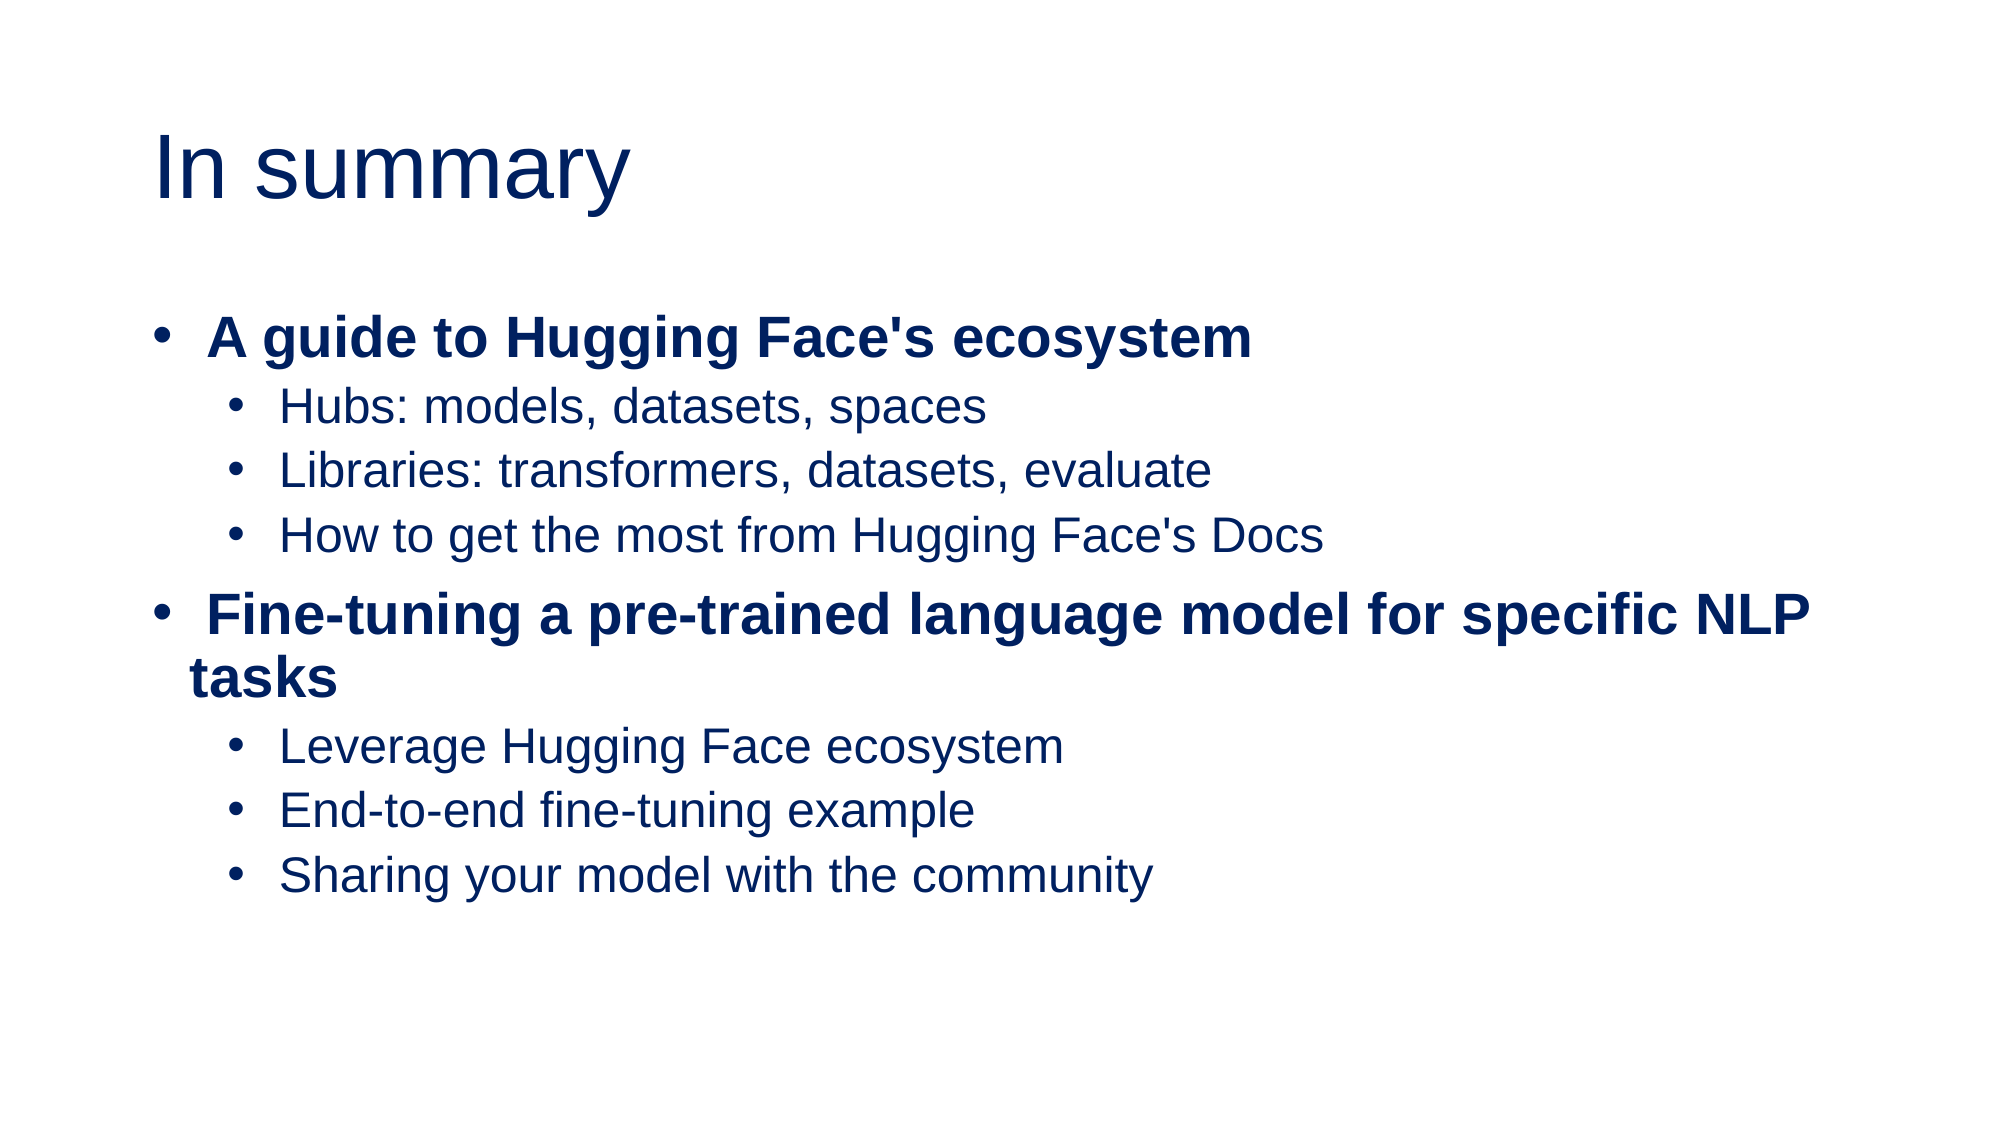

# In summary
 A guide to Hugging Face's ecosystem
 Hubs: models, datasets, spaces
 Libraries: transformers, datasets, evaluate
 How to get the most from Hugging Face's Docs
 Fine-tuning a pre-trained language model for specific NLP tasks
 Leverage Hugging Face ecosystem
 End-to-end fine-tuning example
 Sharing your model with the community